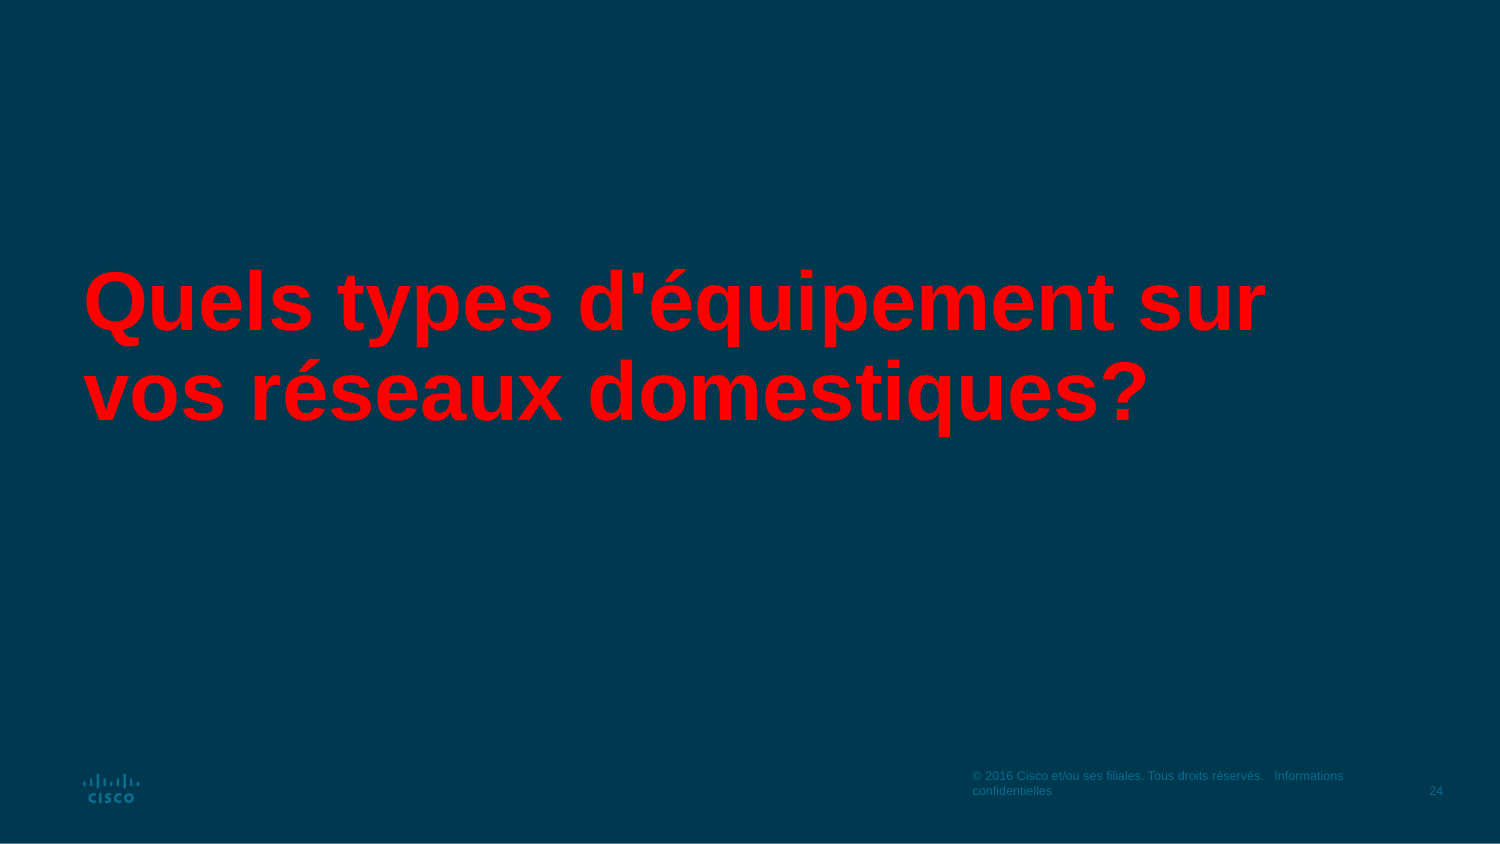

# Quels types d'équipement sur vos réseaux domestiques?